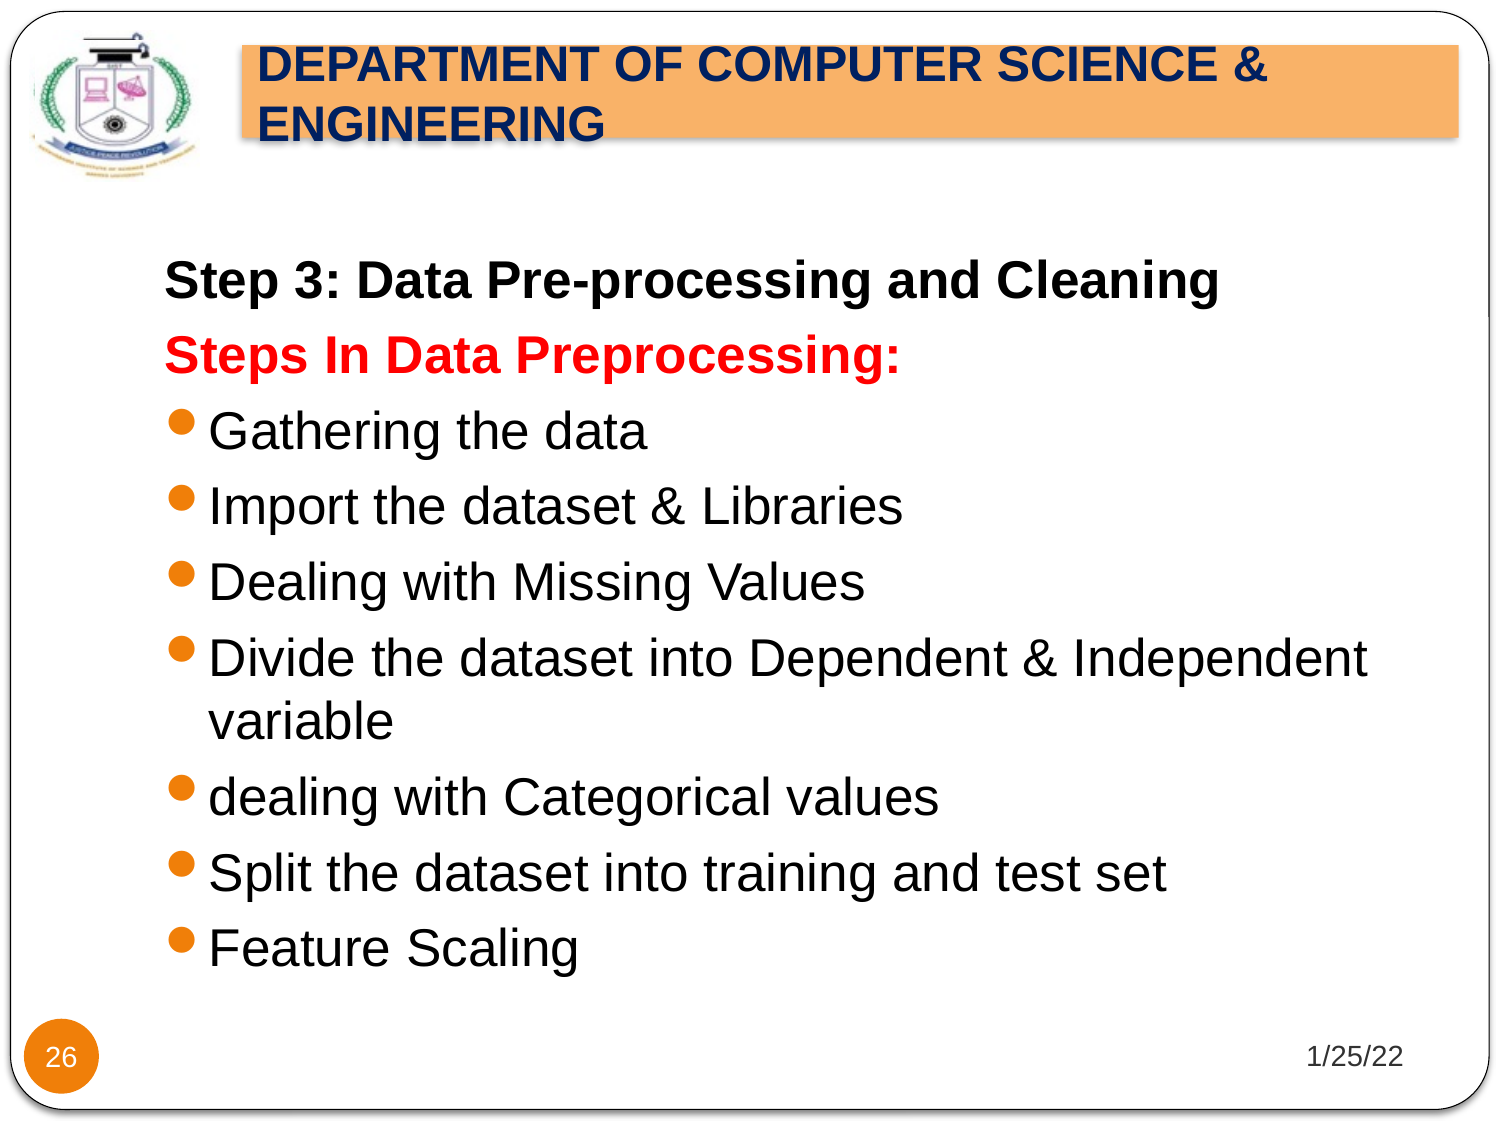

#
Step 3: Data Pre-processing and Cleaning
Steps In Data Preprocessing:
Gathering the data
Import the dataset & Libraries
Dealing with Missing Values
Divide the dataset into Dependent & Independent variable
dealing with Categorical values
Split the dataset into training and test set
Feature Scaling

1/25/22
26